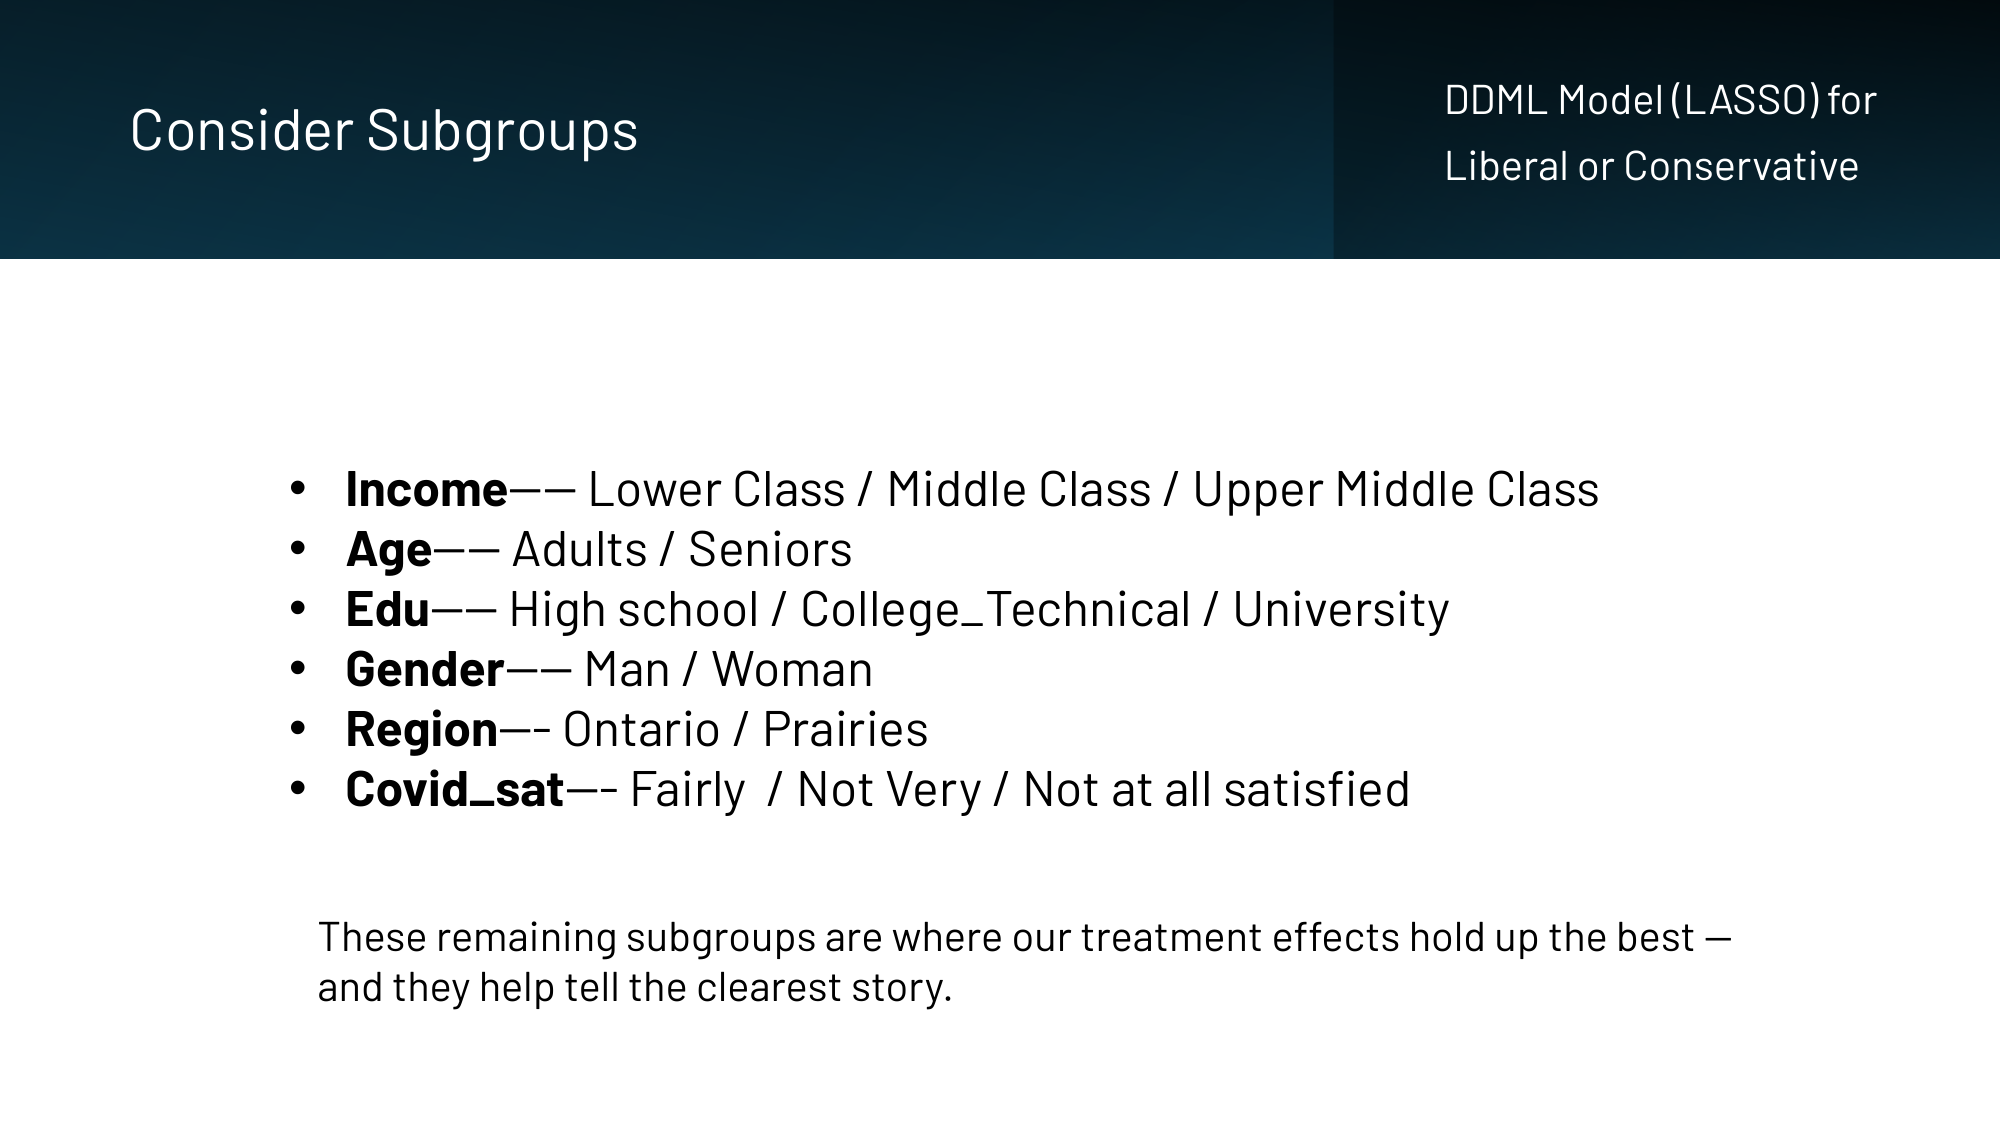

Consider Subgroups
DDML Model for Conservative
DDML Model (LASSO) for
Liberal or Conservative
Income---- Lower Class / Middle Class / Upper Middle Class
Age---- Adults / Seniors
Edu---- High school / College_Technical / University
Gender---- Man / Woman
Region--- Ontario / Prairies
Covid_sat--- Fairly  / Not Very / Not at all satisfied
These remaining subgroups are where our treatment effects hold up the best — and they help tell the clearest story.